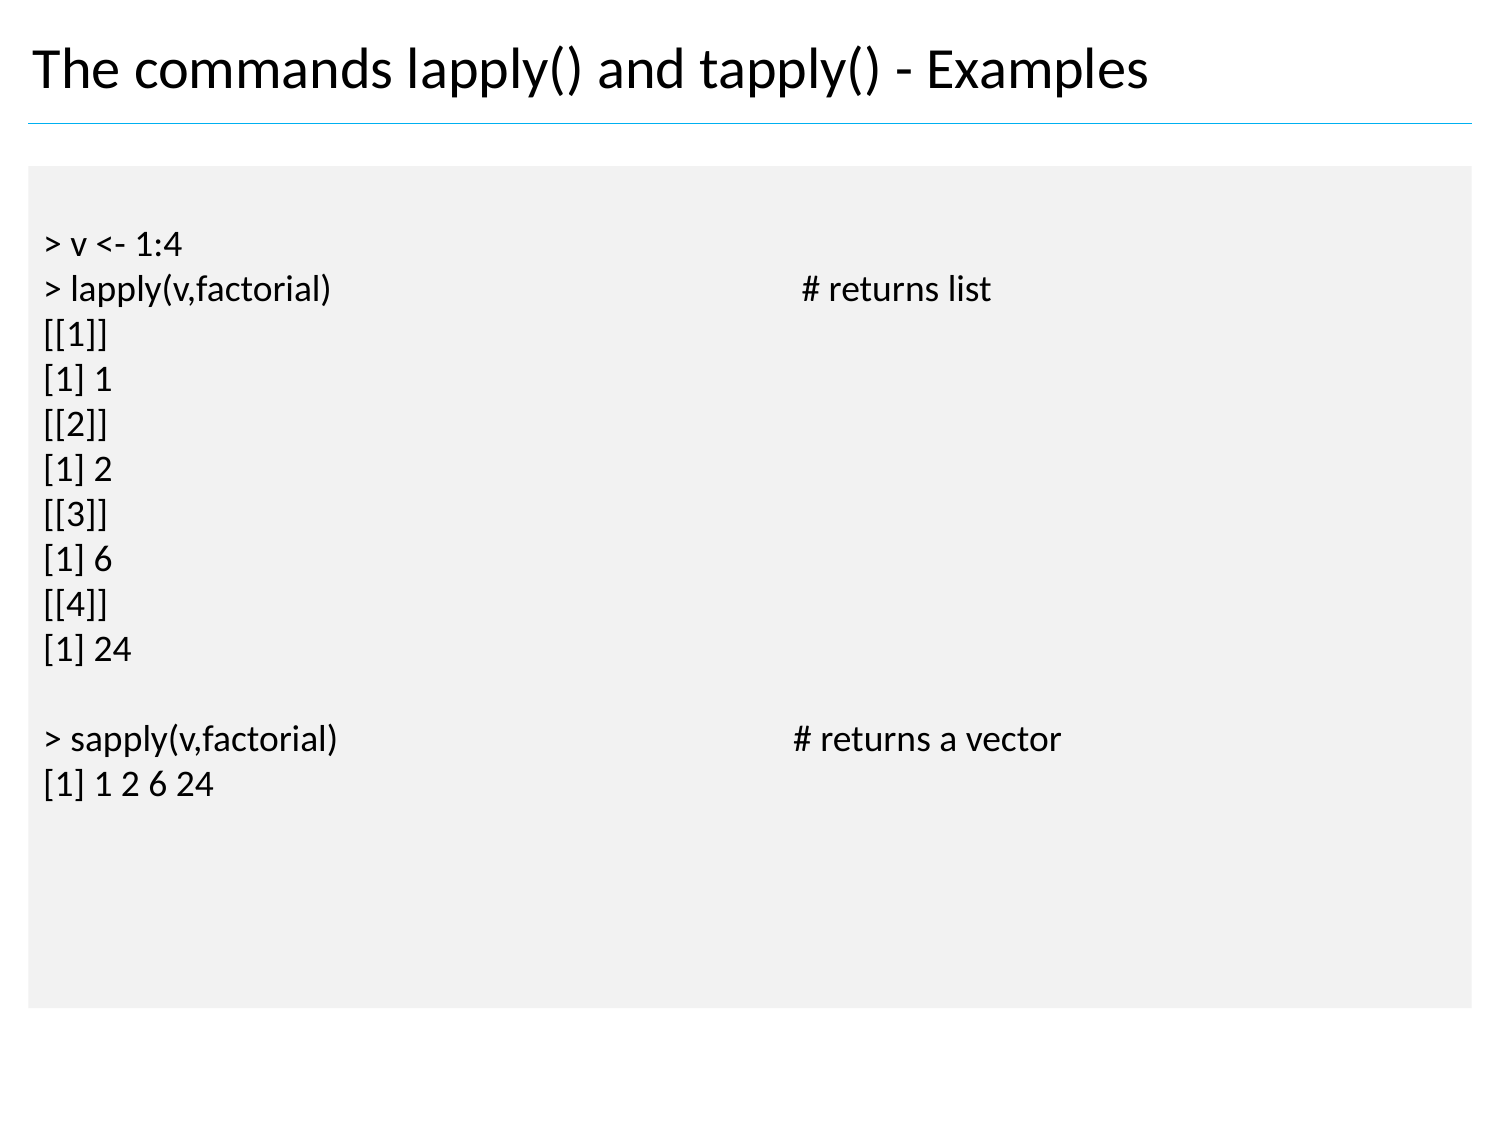

The commands lapply() and tapply() - Examples

> v <- 1:4
> lapply(v,factorial) 				 # returns list
[[1]]
[1] 1
[[2]]
[1] 2
[[3]]
[1] 6
[[4]]
[1] 24

> sapply(v,factorial) 			# returns a vector
[1] 1 2 6 24